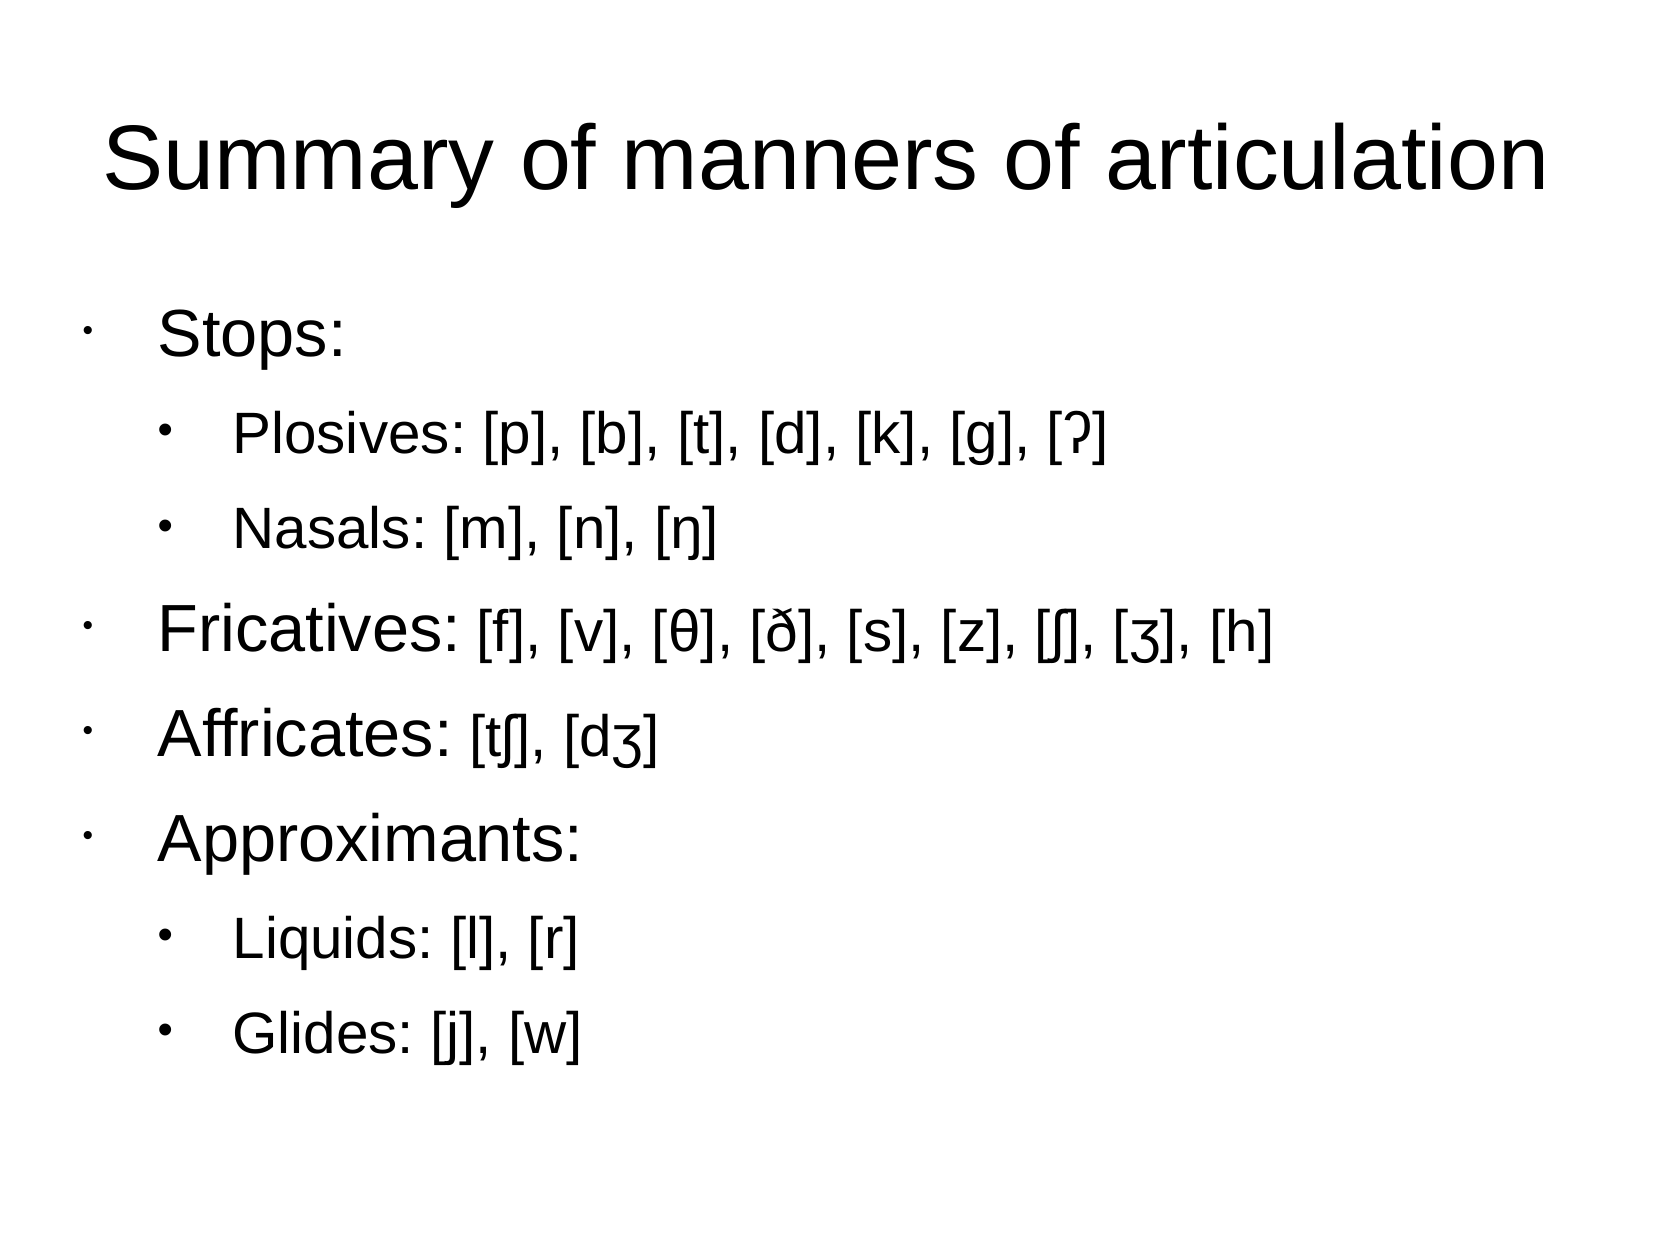

Summary of manners of articulation
Stops:
Plosives: [p], [b], [t], [d], [k], [g], [ʔ]
Nasals: [m], [n], [ŋ]
Fricatives: [f], [v], [θ], [ð], [s], [z], [ʃ], [ʒ], [h]
Affricates: [tʃ], [dʒ]
Approximants:
Liquids: [l], [r]
Glides: [j], [w]